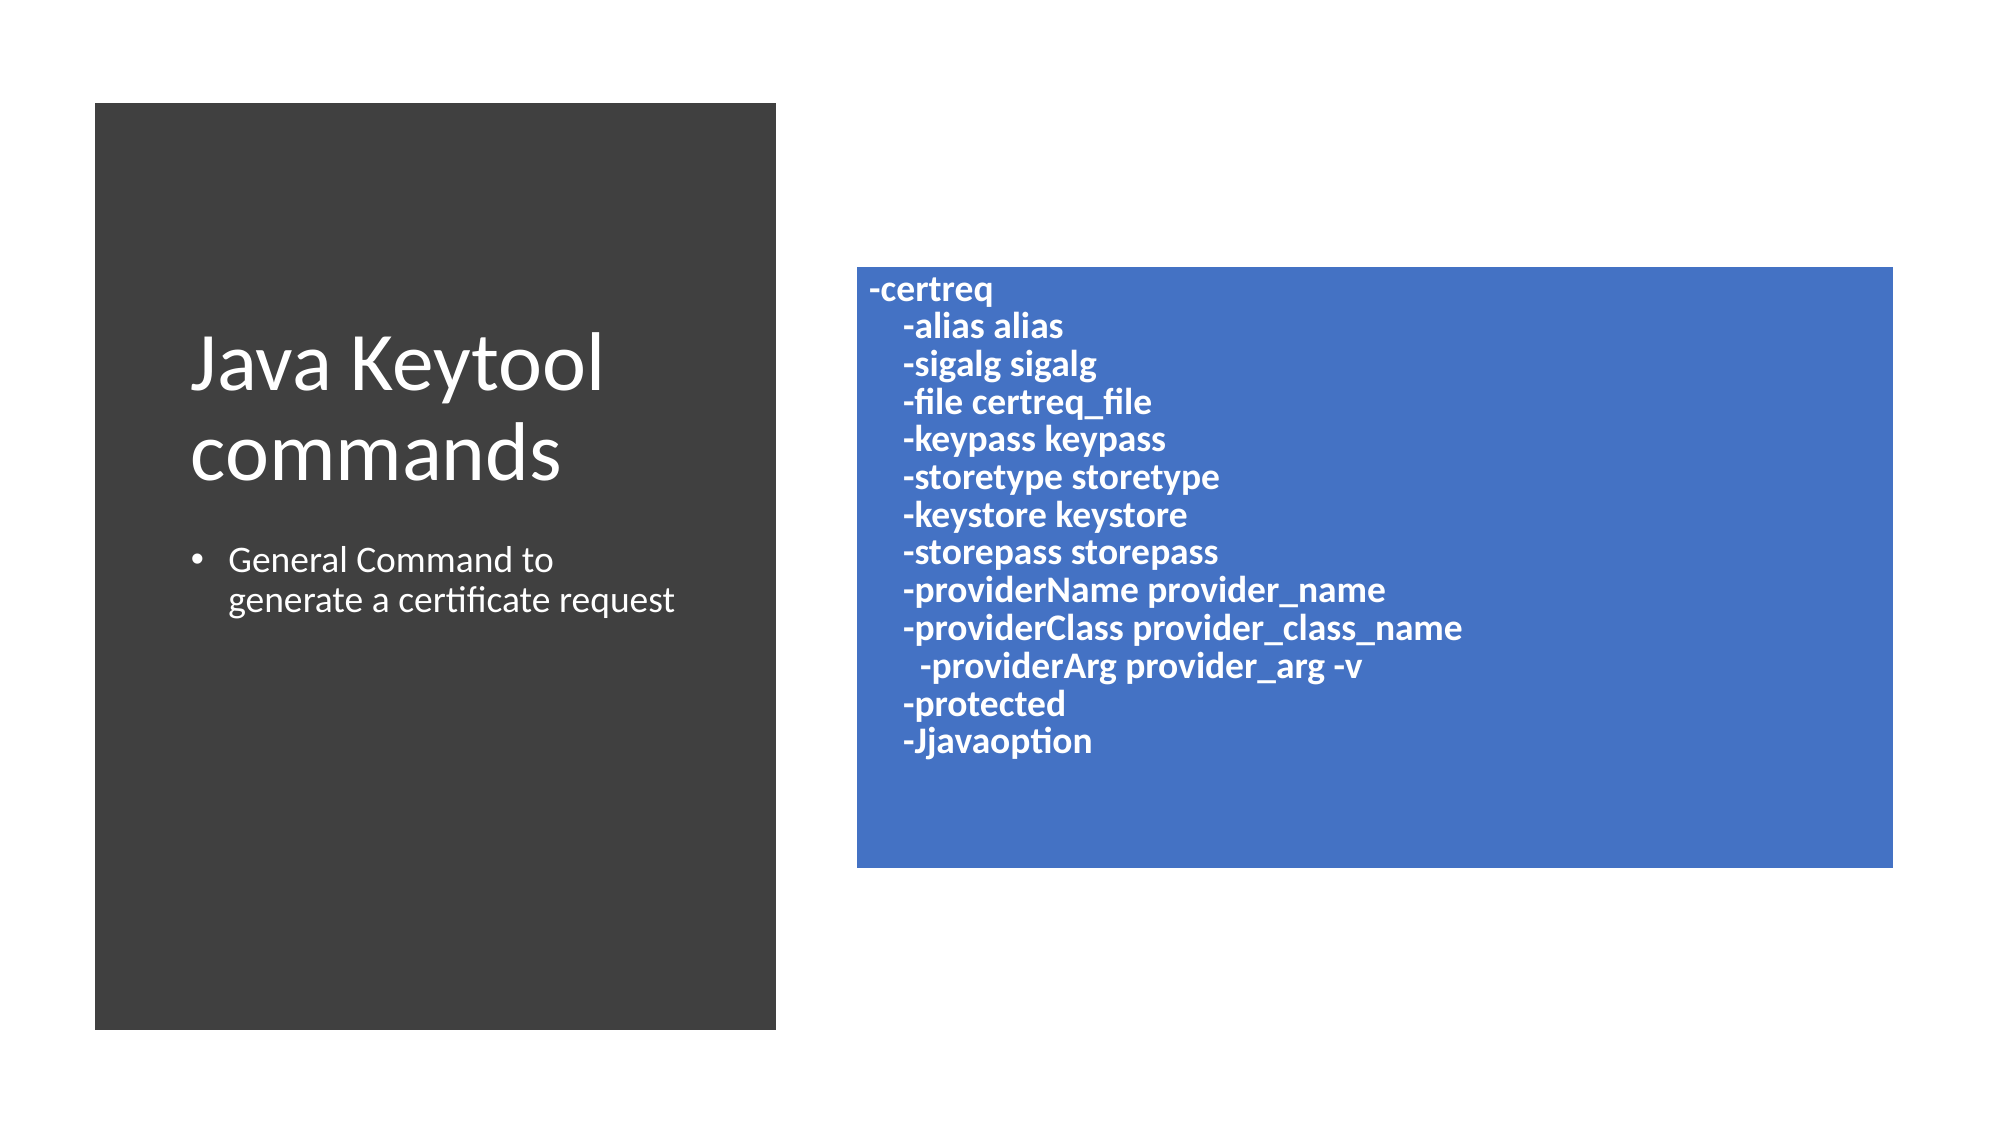

# Java Keytool commands
| -certreq -alias alias -sigalg sigalg -file certreq\_file -keypass keypass -storetype storetype -keystore keystore -storepass storepass -providerName provider\_name -providerClass provider\_class\_name -providerArg provider\_arg -v -protected -Jjavaoption |
| --- |
General Command to generate a certificate request